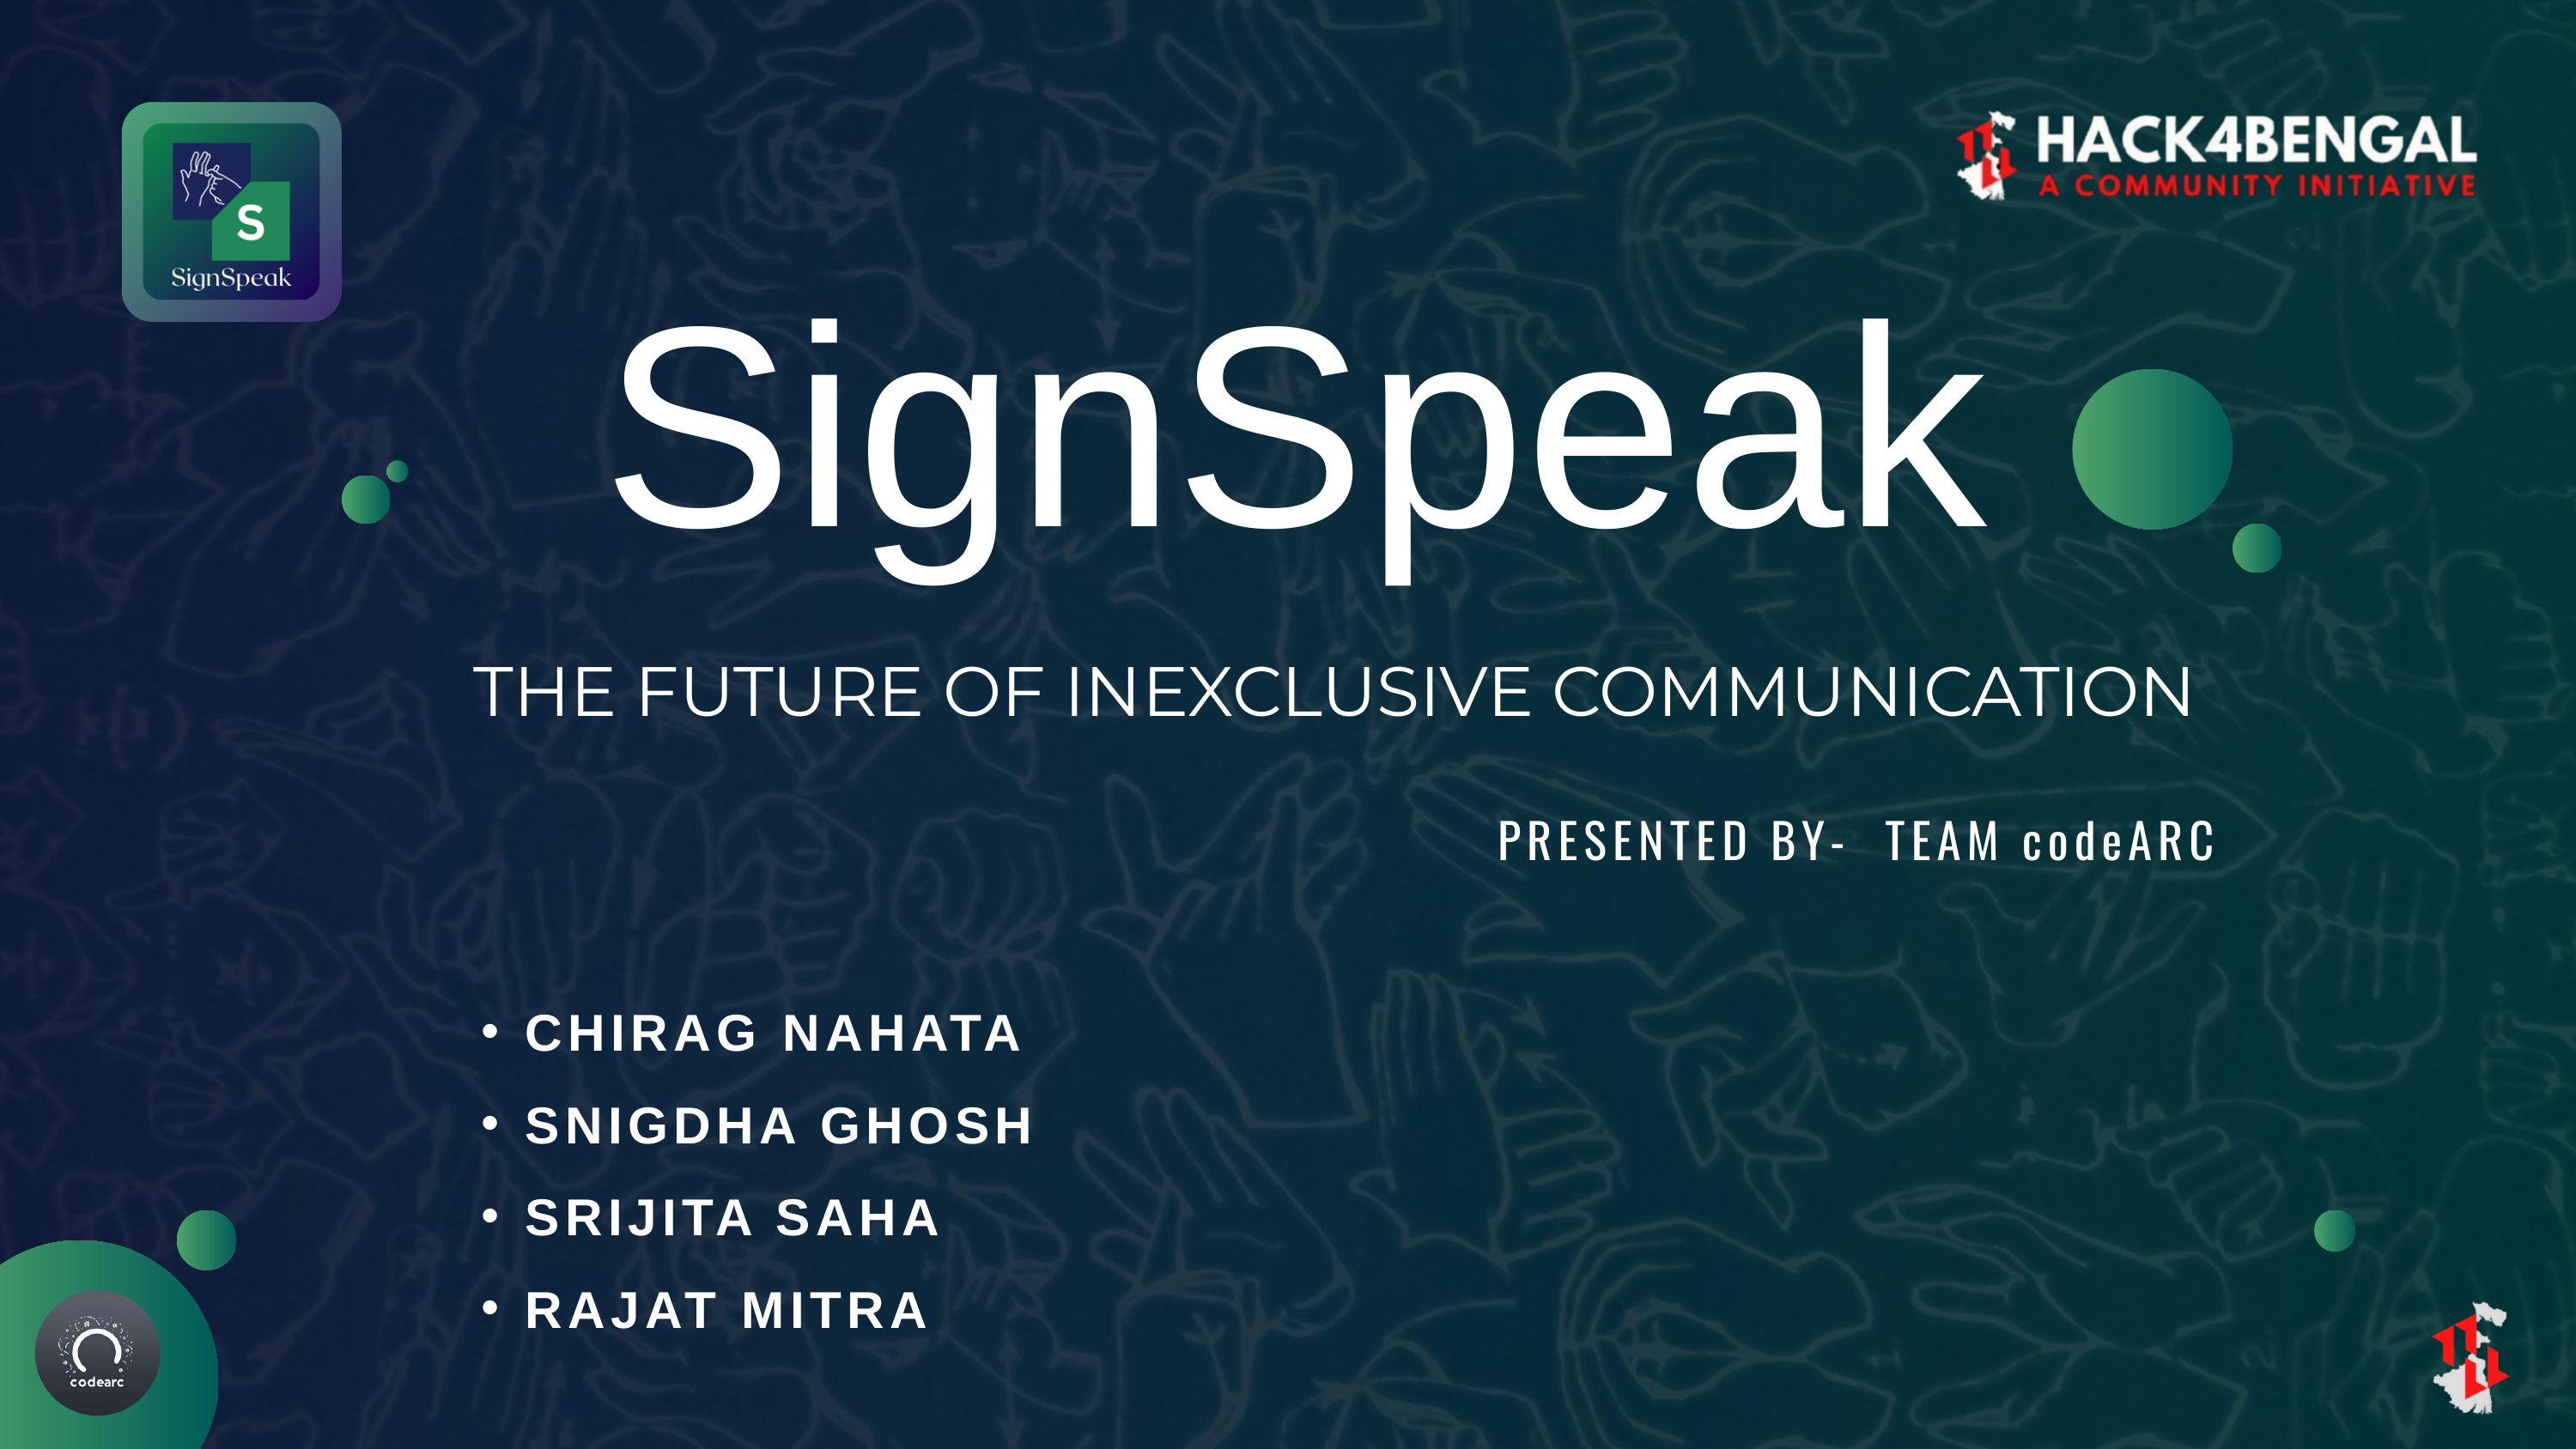

SignSpeak

THE FUTURE OF INEXCLUSIVE COMMUNICATION
PRESENTED BY-  TEAM codeARC
CHIRAG NAHATA
SNIGDHA GHOSH
SRIJITA SAHA
RAJAT MITRA